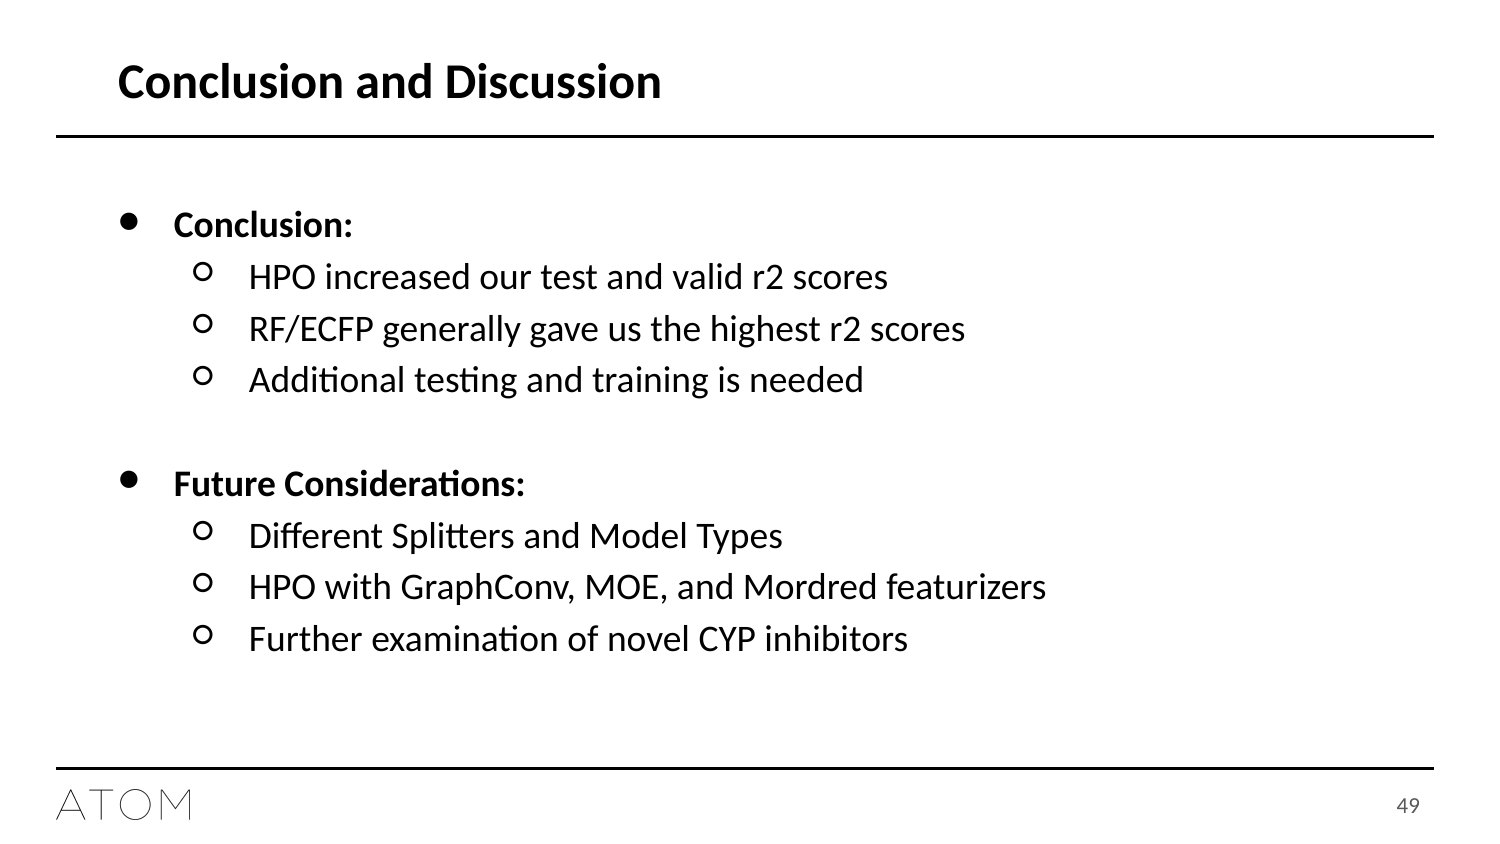

# Conclusion and Discussion
Conclusion:
HPO increased our test and valid r2 scores
RF/ECFP generally gave us the highest r2 scores
Additional testing and training is needed

Future Considerations:
Different Splitters and Model Types
HPO with GraphConv, MOE, and Mordred featurizers
Further examination of novel CYP inhibitors

49